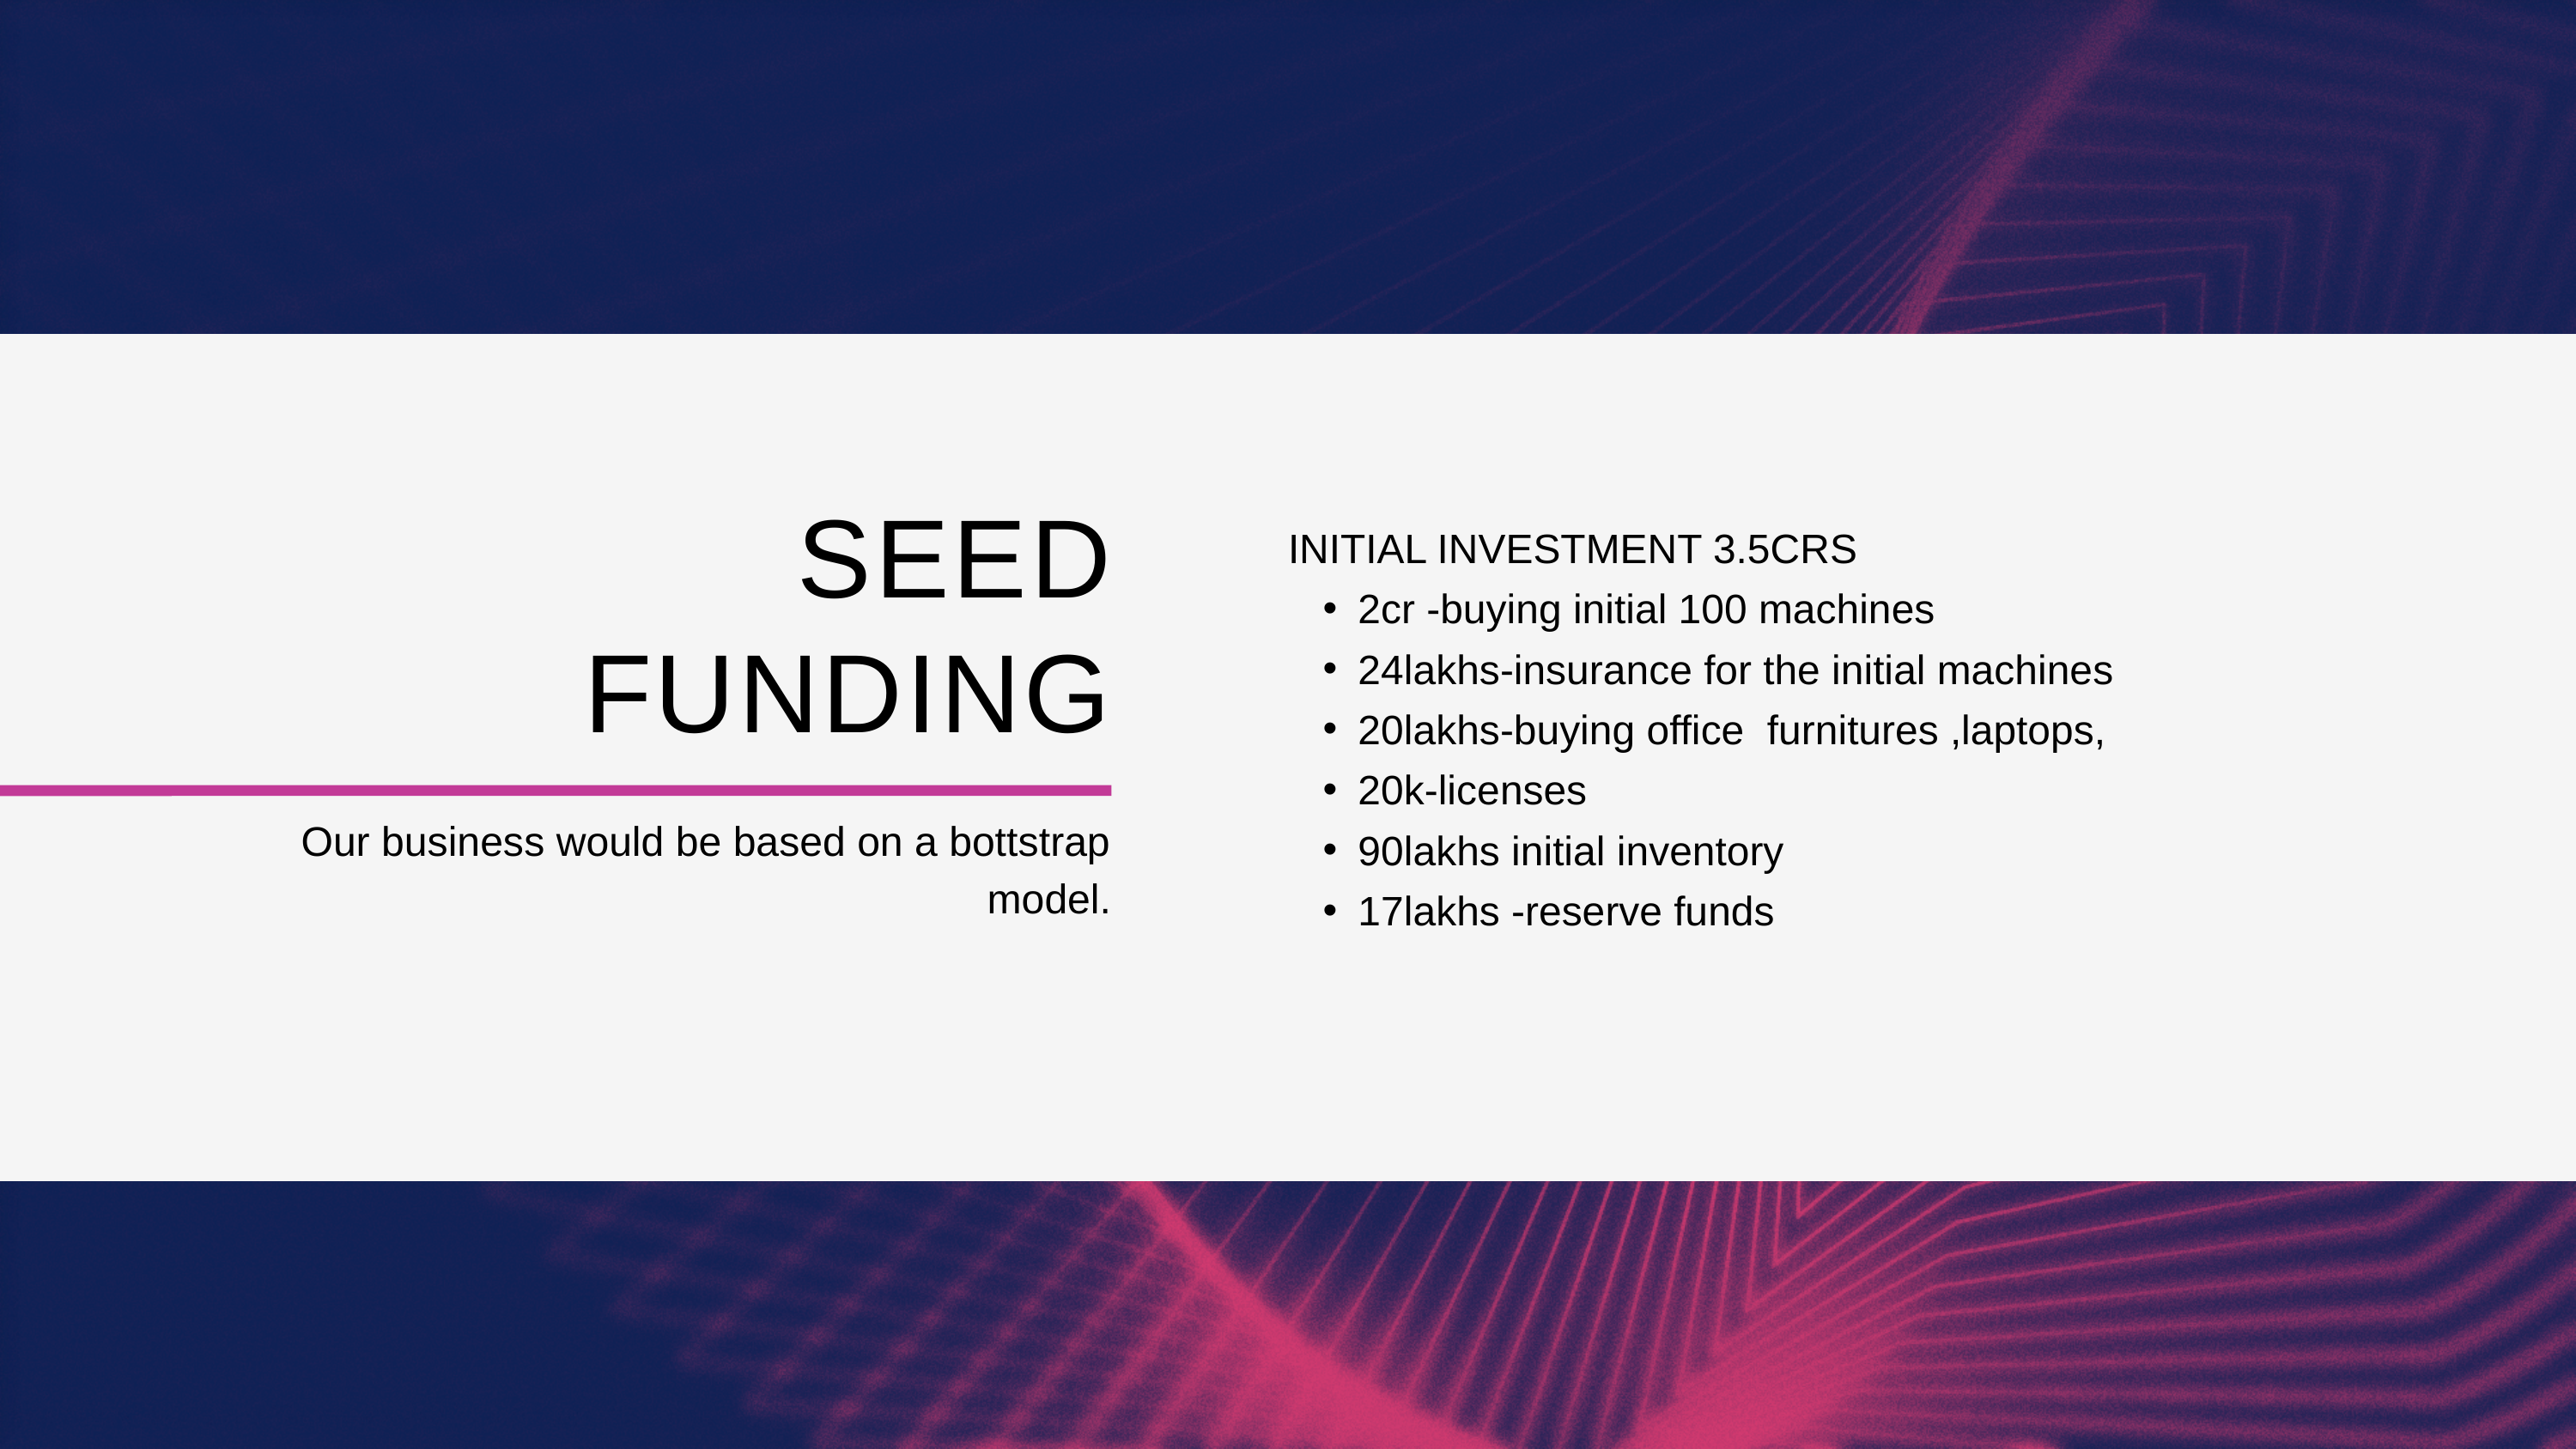

SEED
INITIAL INVESTMENT 3.5CRS
2cr -buying initial 100 machines
24lakhs-insurance for the initial machines
20lakhs-buying office  furnitures ,laptops,
20k-licenses
90lakhs initial inventory
17lakhs -reserve funds

FUNDING

Our business would be based on a bottstrap model.